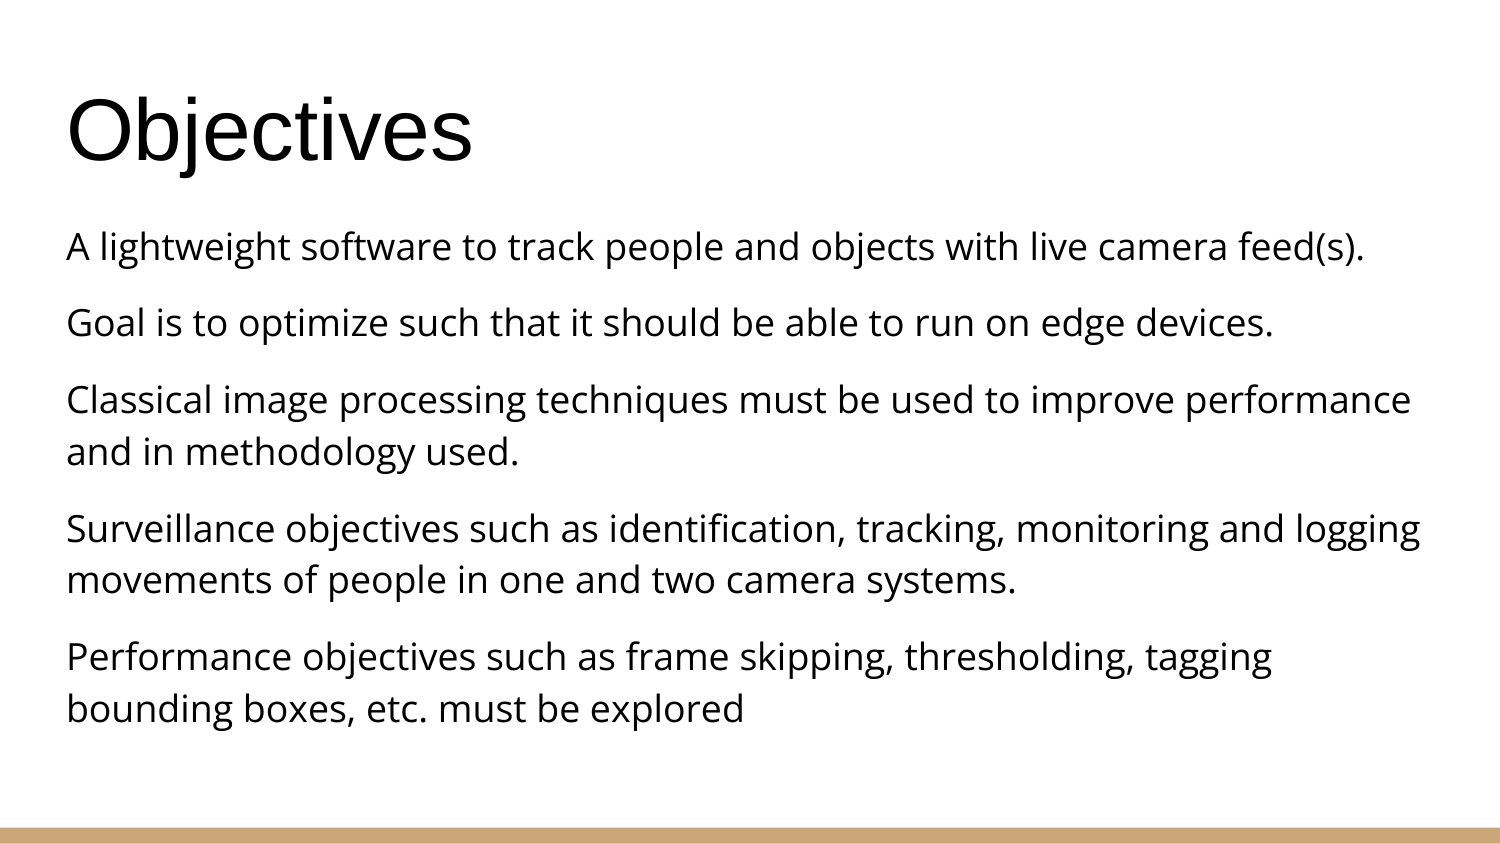

# Objectives
A lightweight software to track people and objects with live camera feed(s).
Goal is to optimize such that it should be able to run on edge devices.
Classical image processing techniques must be used to improve performance and in methodology used.
Surveillance objectives such as identification, tracking, monitoring and logging movements of people in one and two camera systems.
Performance objectives such as frame skipping, thresholding, tagging bounding boxes, etc. must be explored